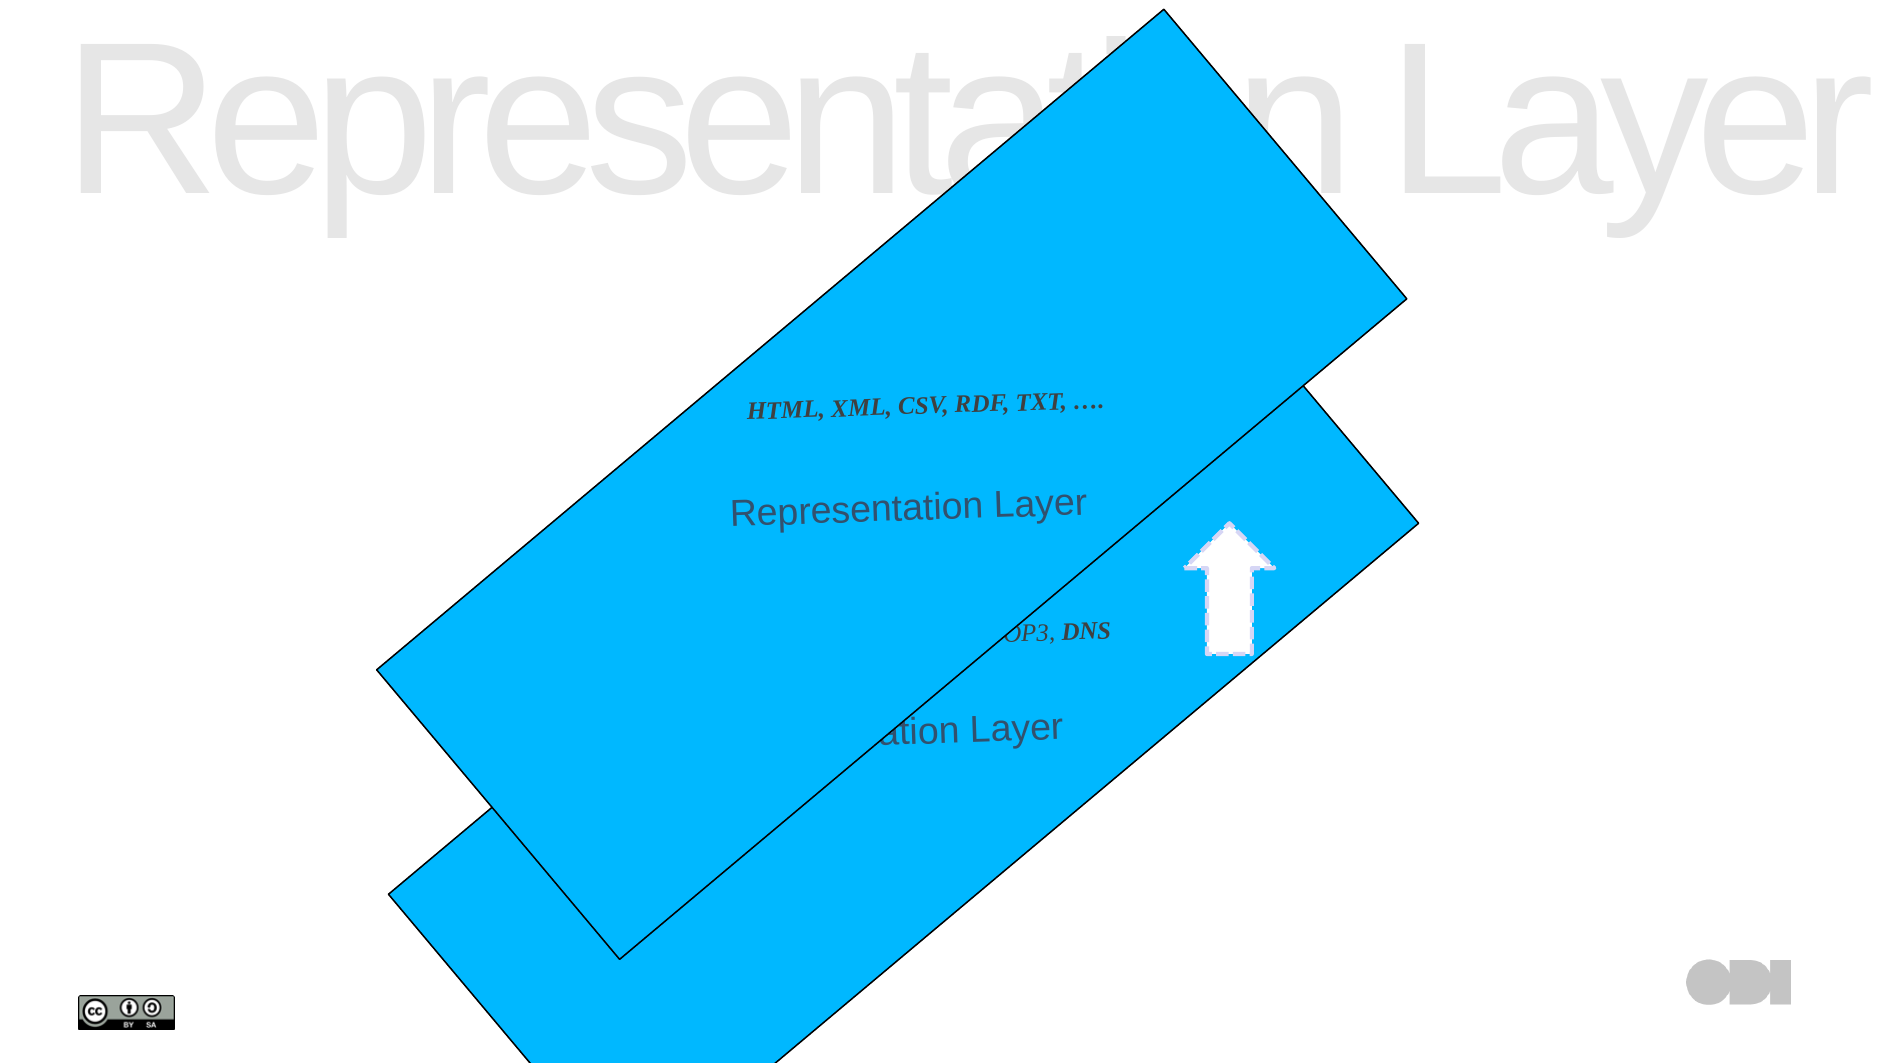

Representation Layer

HTML, XML, CSV, RDF, TXT, ….
Representation Layer

HTTP (Web), FTP, POP3, DNS
Application Layer